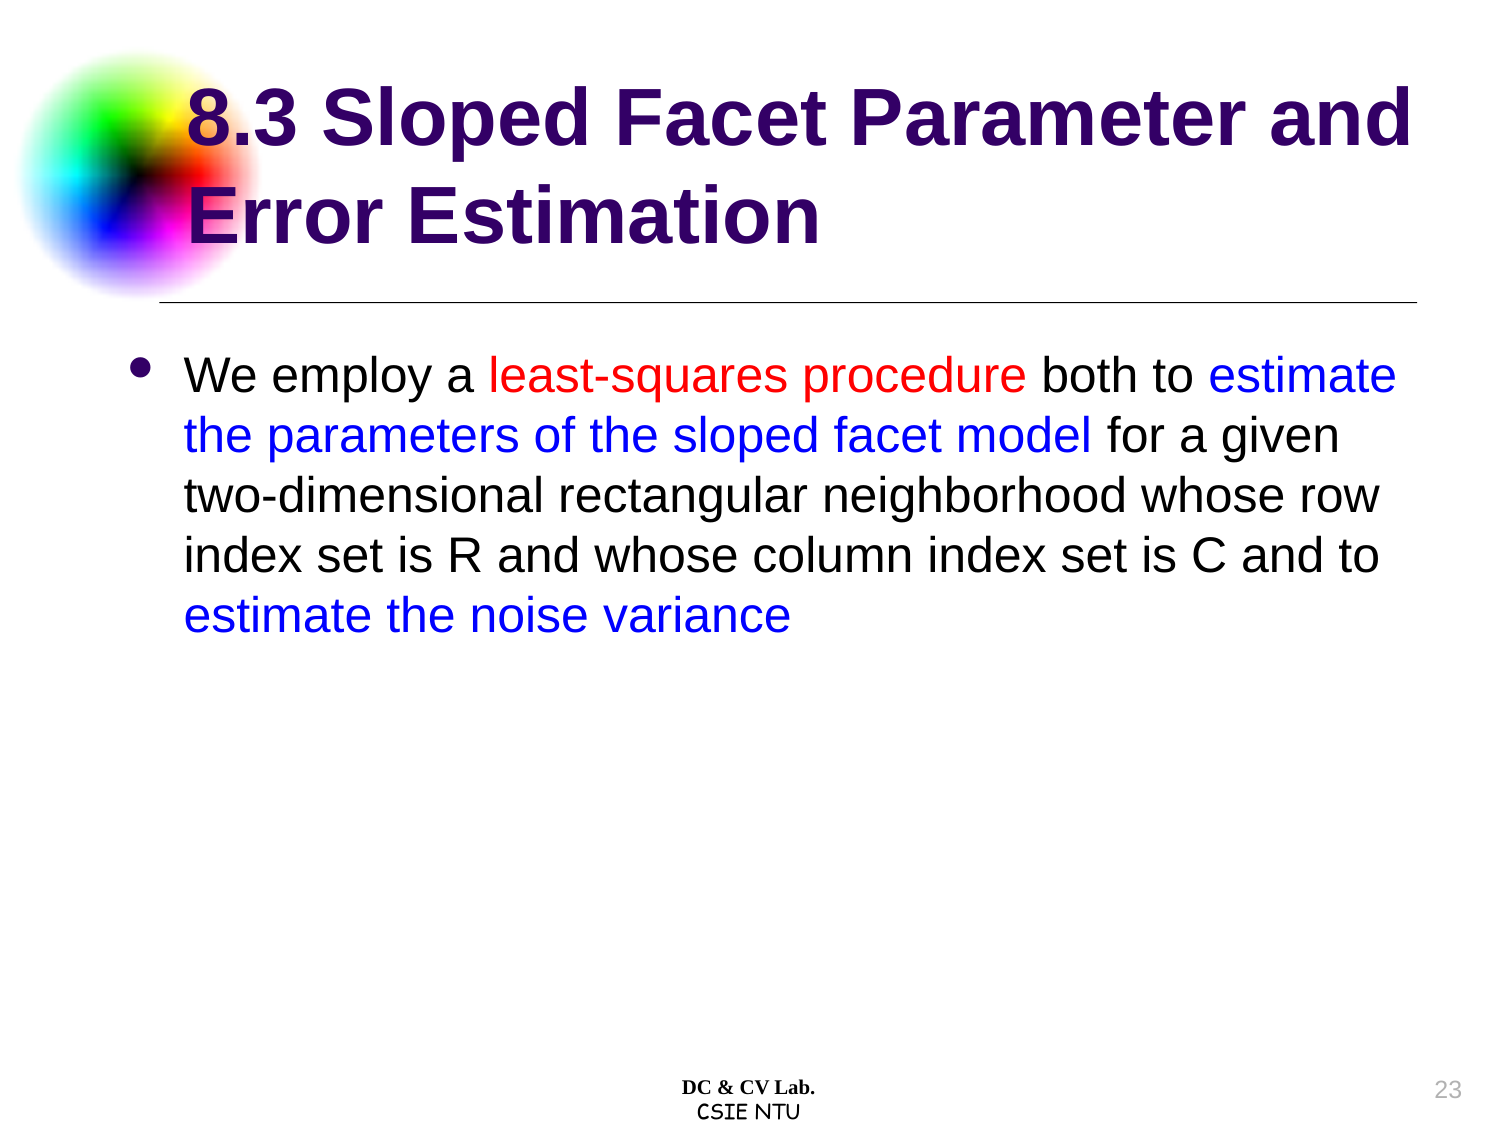

# 8.3 Sloped Facet Parameter and Error Estimation
We employ a least-squares procedure both to estimate the parameters of the sloped facet model for a given two-dimensional rectangular neighborhood whose row index set is R and whose column index set is C and to estimate the noise variance
23
DC & CV Lab.
CSIE NTU